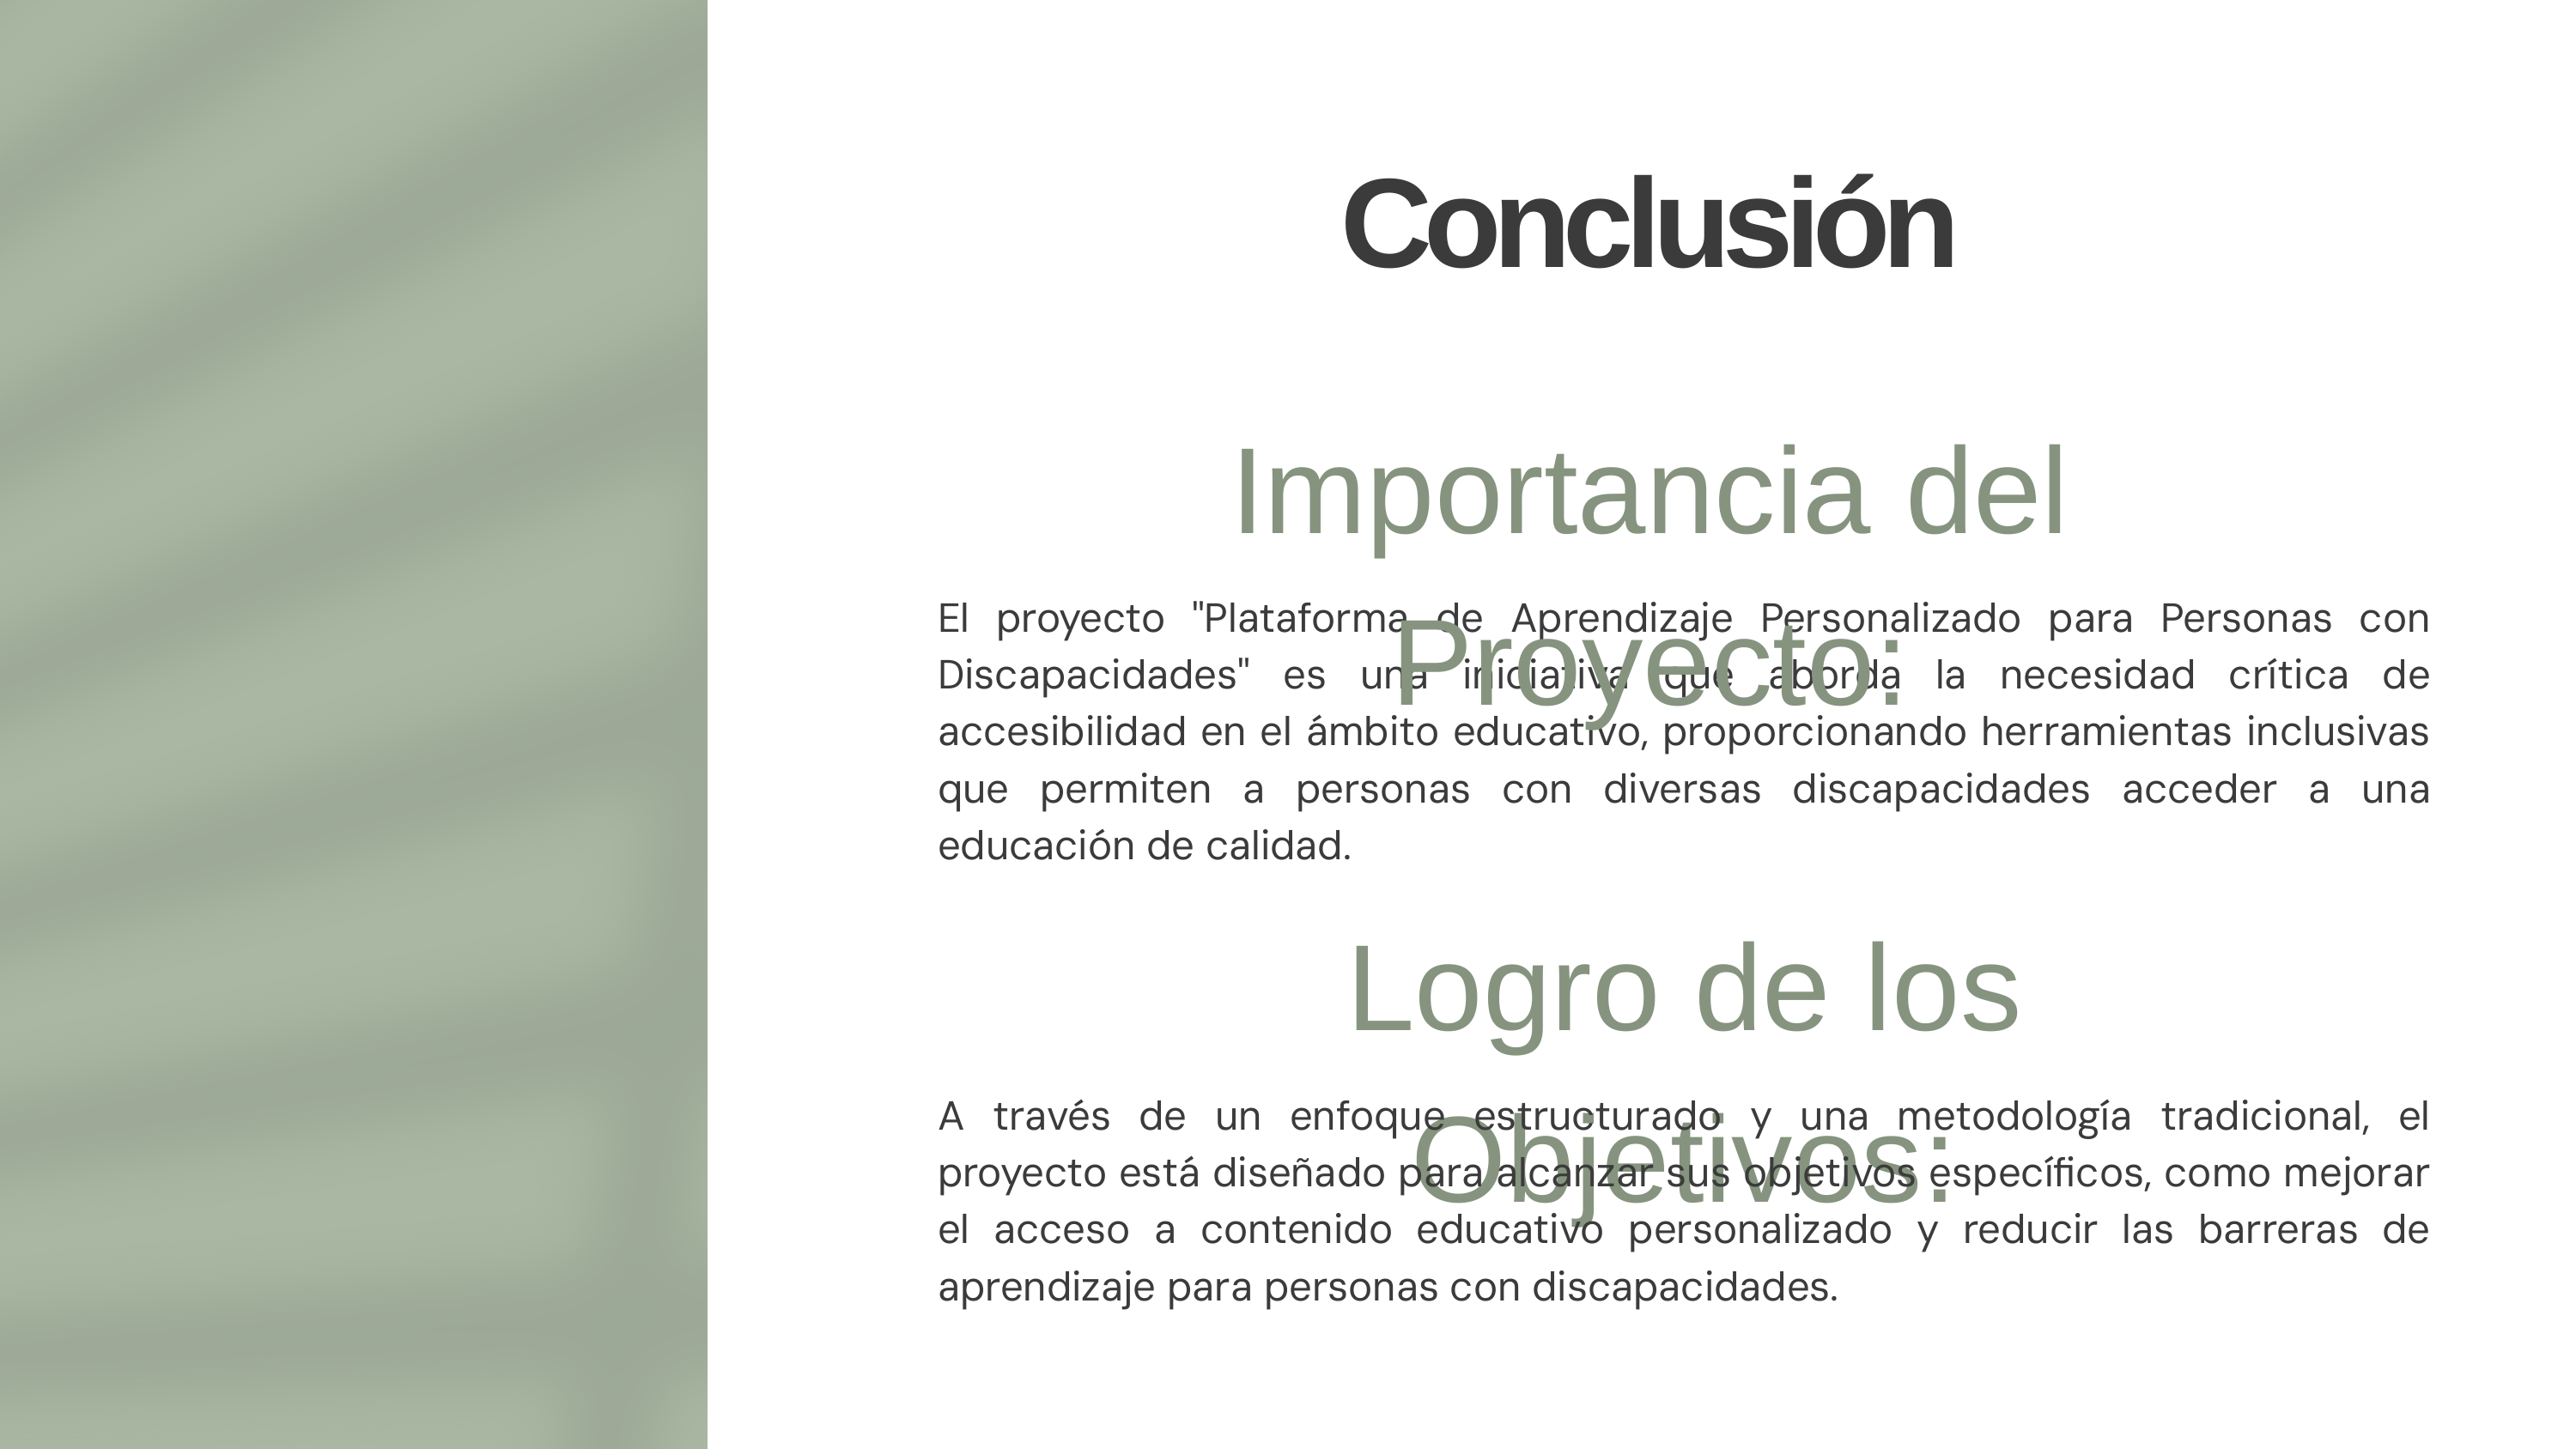

Conclusión
Importancia del Proyecto:
El proyecto "Plataforma de Aprendizaje Personalizado para Personas con Discapacidades" es una iniciativa que aborda la necesidad crítica de accesibilidad en el ámbito educativo, proporcionando herramientas inclusivas que permiten a personas con diversas discapacidades acceder a una educación de calidad.
Logro de los Objetivos:
A través de un enfoque estructurado y una metodología tradicional, el proyecto está diseñado para alcanzar sus objetivos específicos, como mejorar el acceso a contenido educativo personalizado y reducir las barreras de aprendizaje para personas con discapacidades.